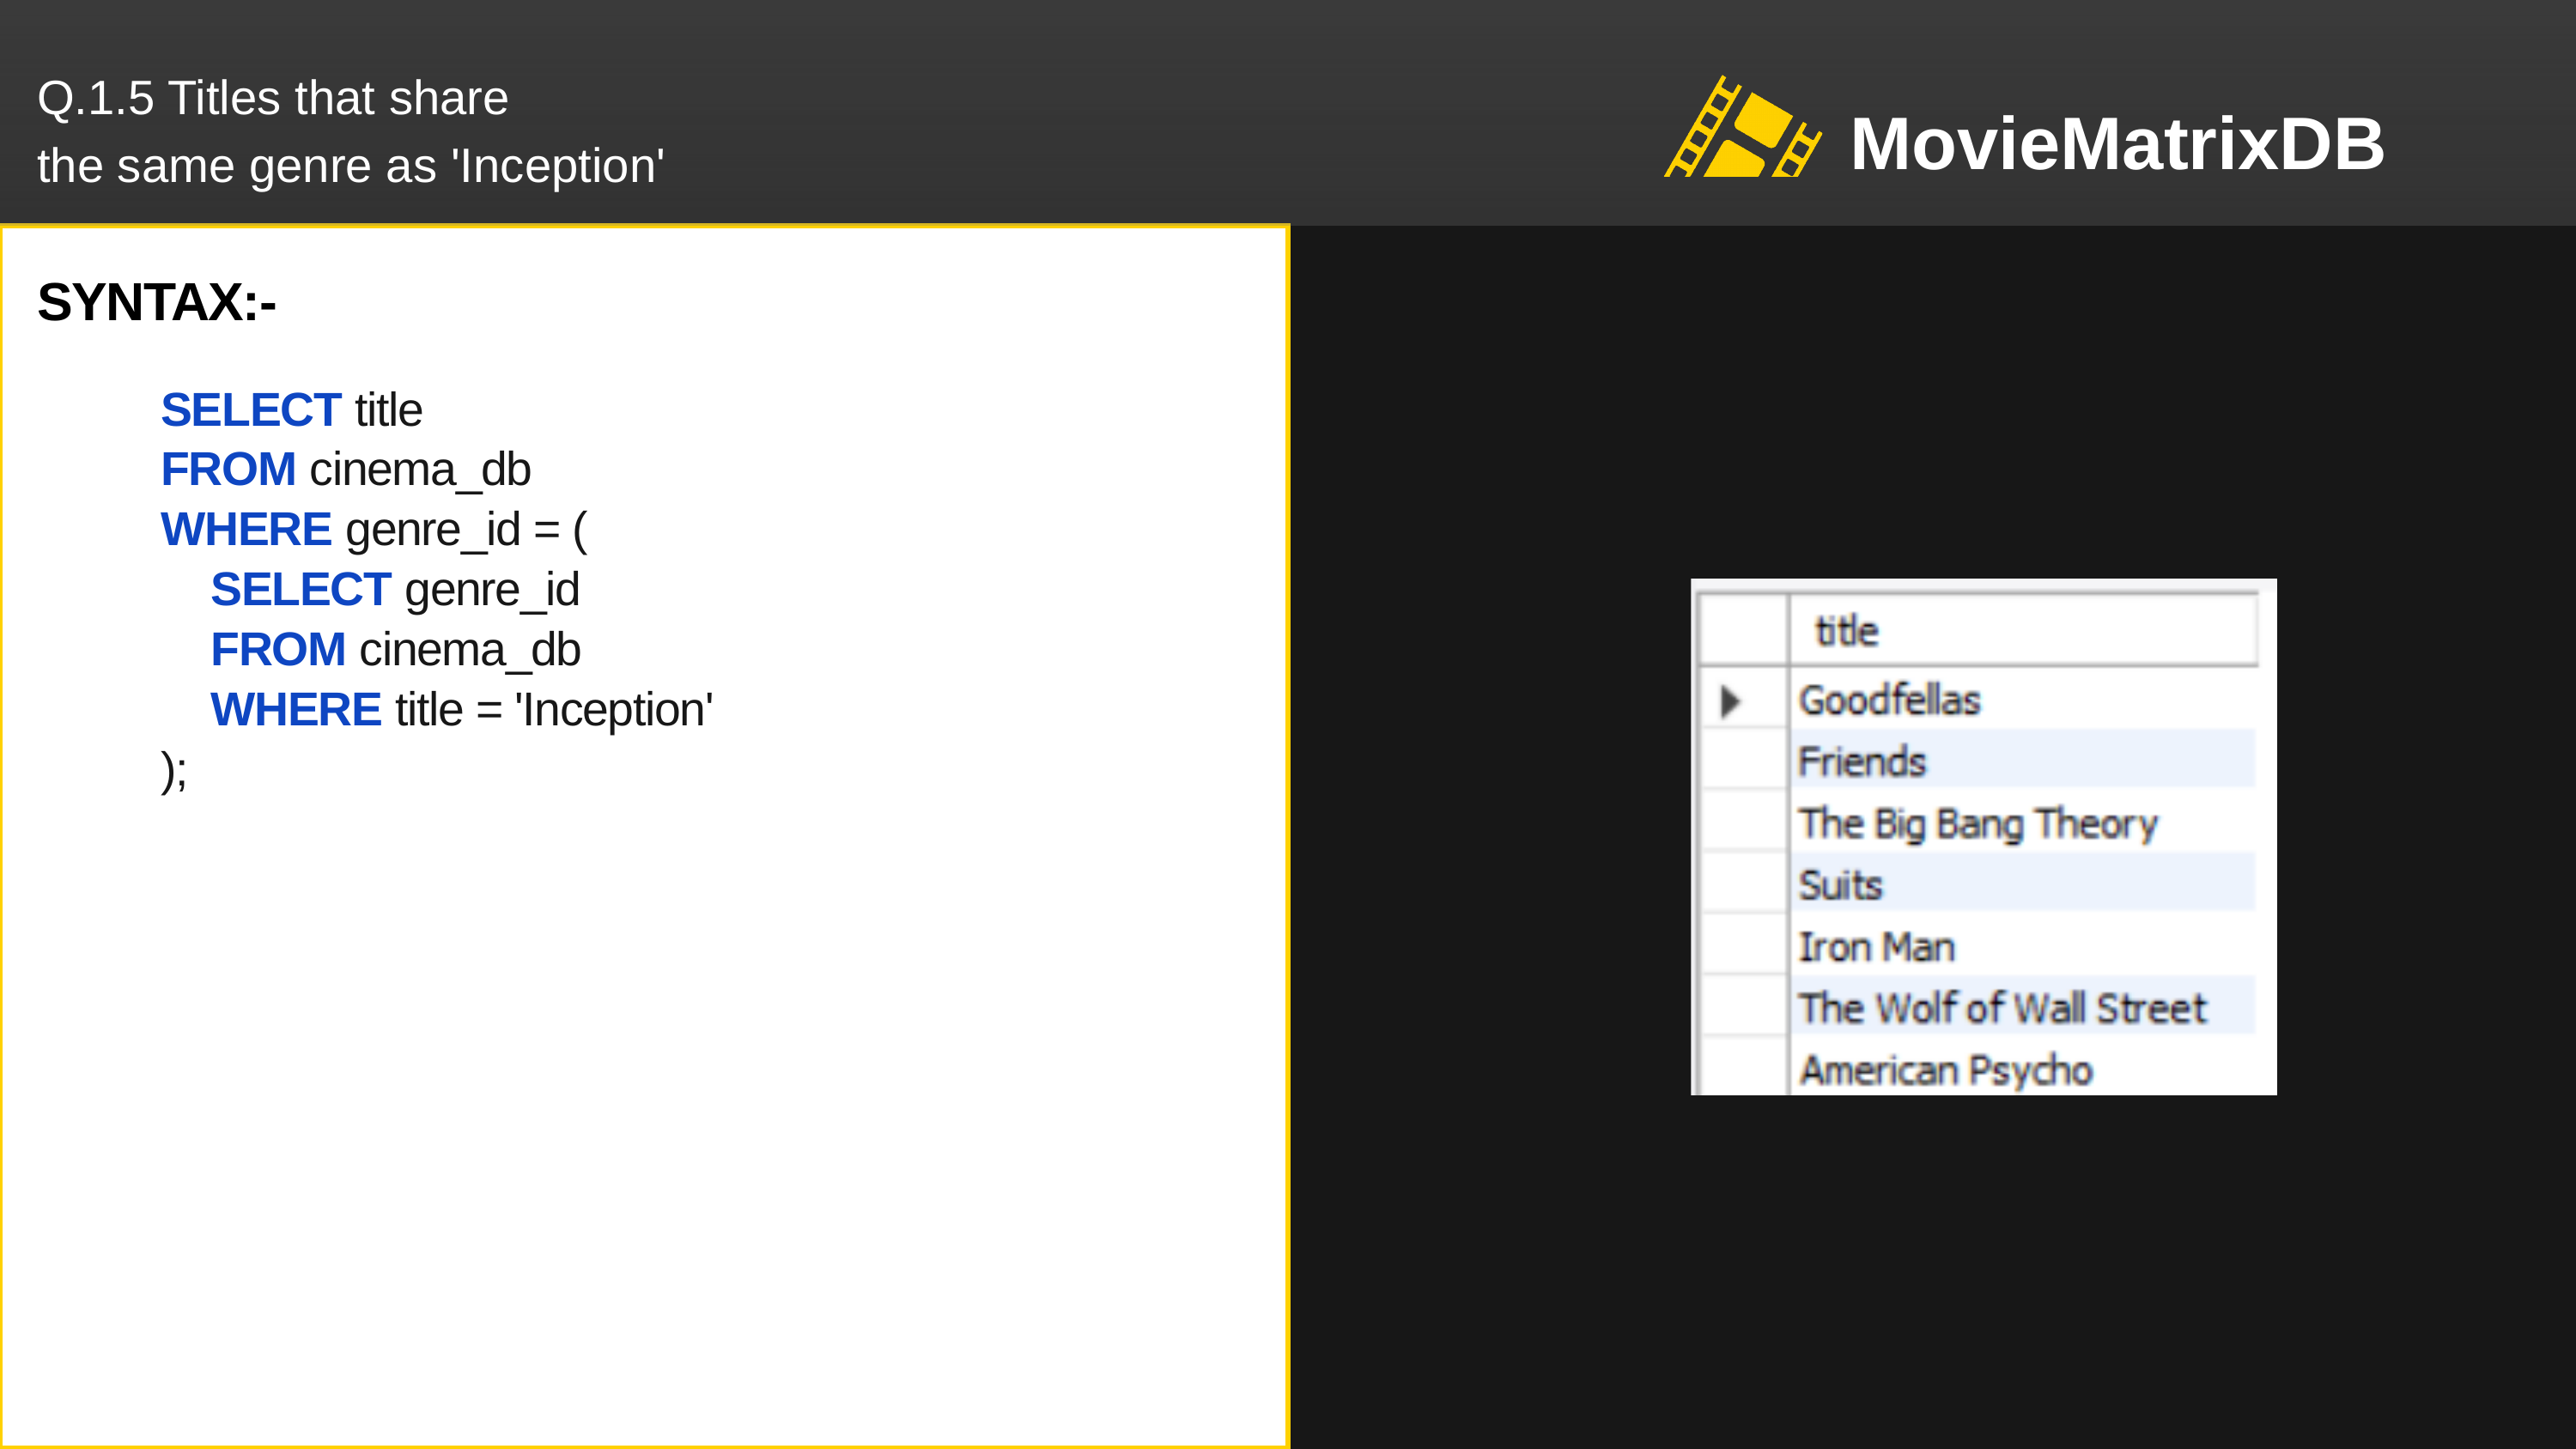

Q.1.5 Titles that share
the same genre as 'Inception'

MovieMatrixDB

SYNTAX:-
SELECT title
FROM cinema_db
WHERE genre_id = (
    SELECT genre_id
    FROM cinema_db
    WHERE title = 'Inception'
);